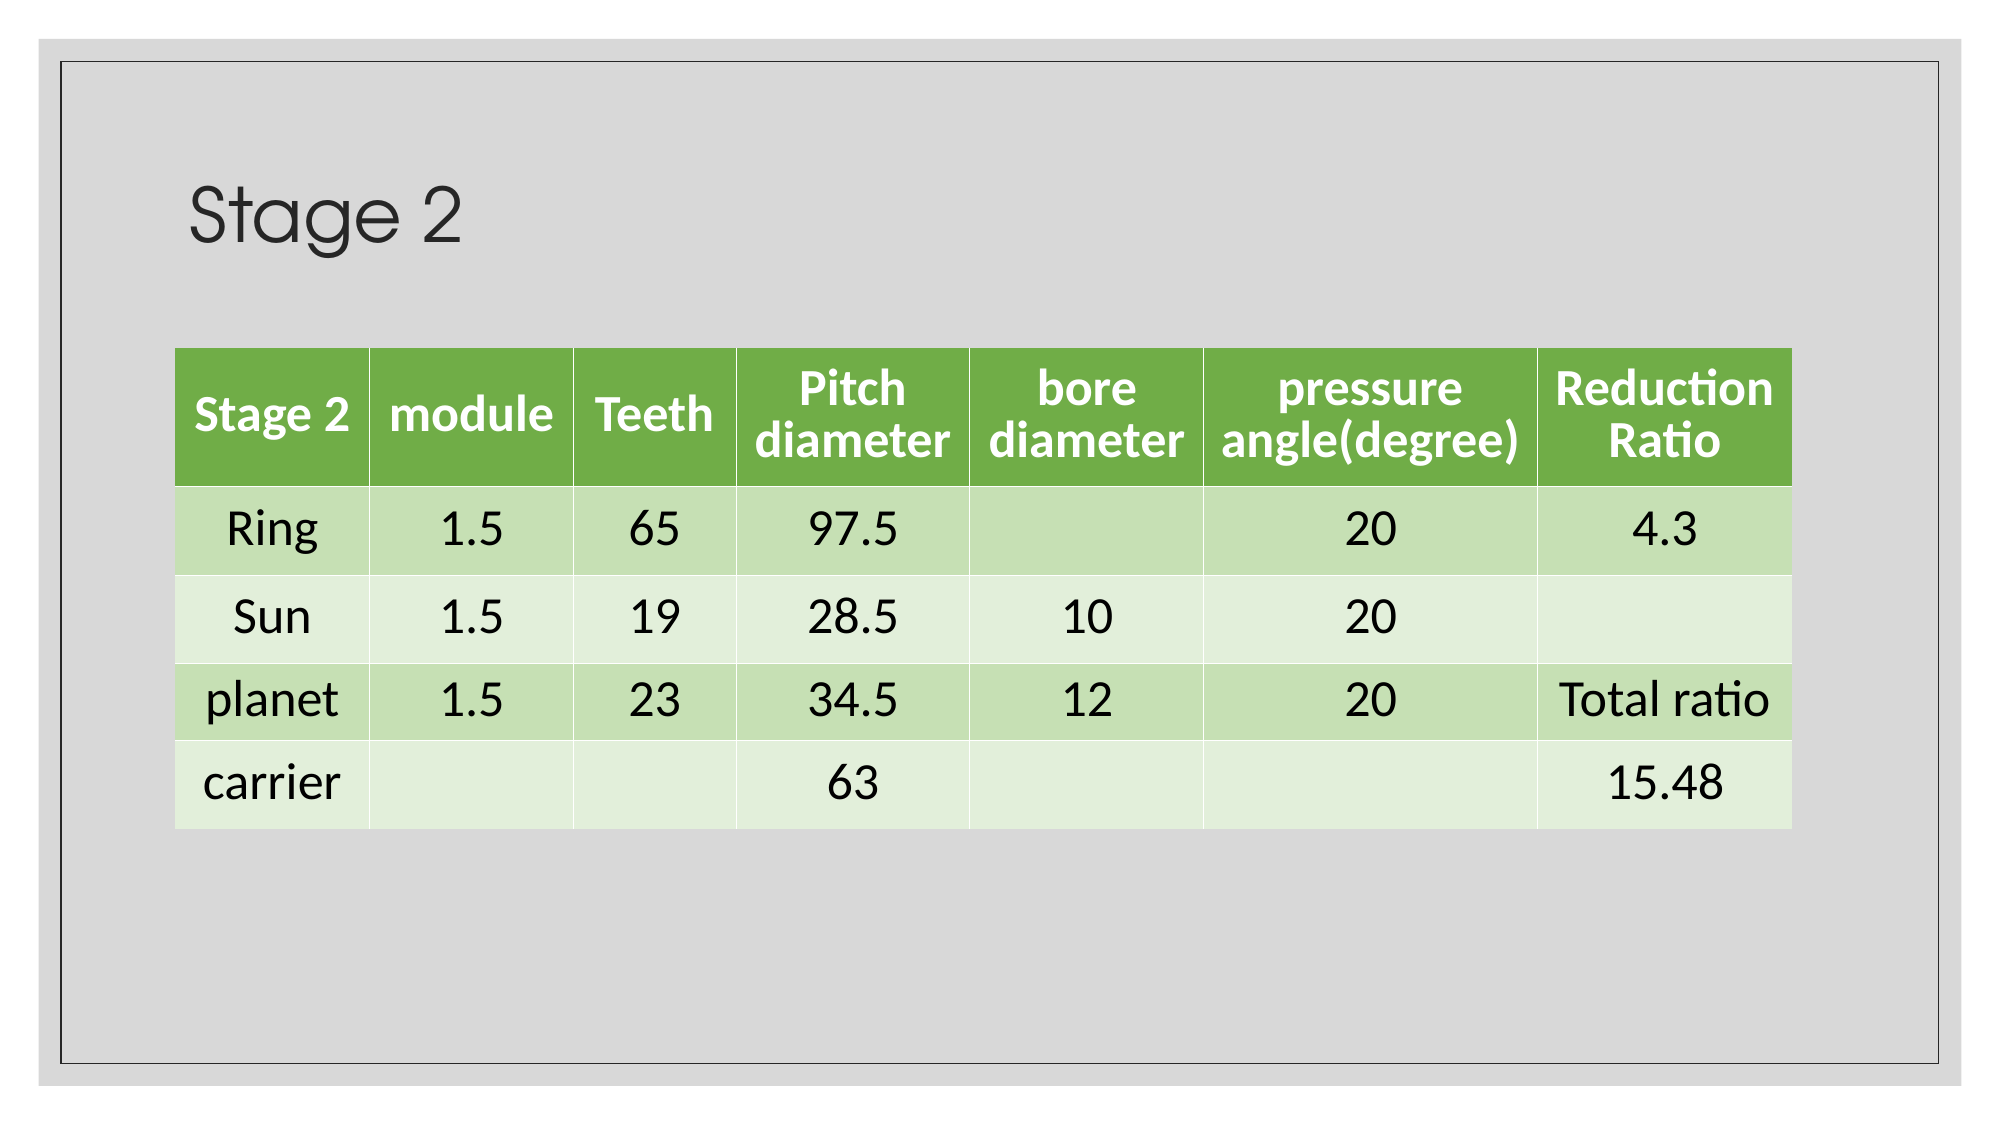

# Stage 2
| Stage 2 | module | Teeth | Pitch diameter | bore diameter | pressure angle(degree) | Reduction Ratio |
| --- | --- | --- | --- | --- | --- | --- |
| Ring | 1.5 | 65 | 97.5 |  | 20 | 4.3 |
| Sun | 1.5 | 19 | 28.5 | 10 | 20 |  |
| planet | 1.5 | 23 | 34.5 | 12 | 20 | Total ratio |
| carrier |  |  | 63 |  |  | 15.48 |